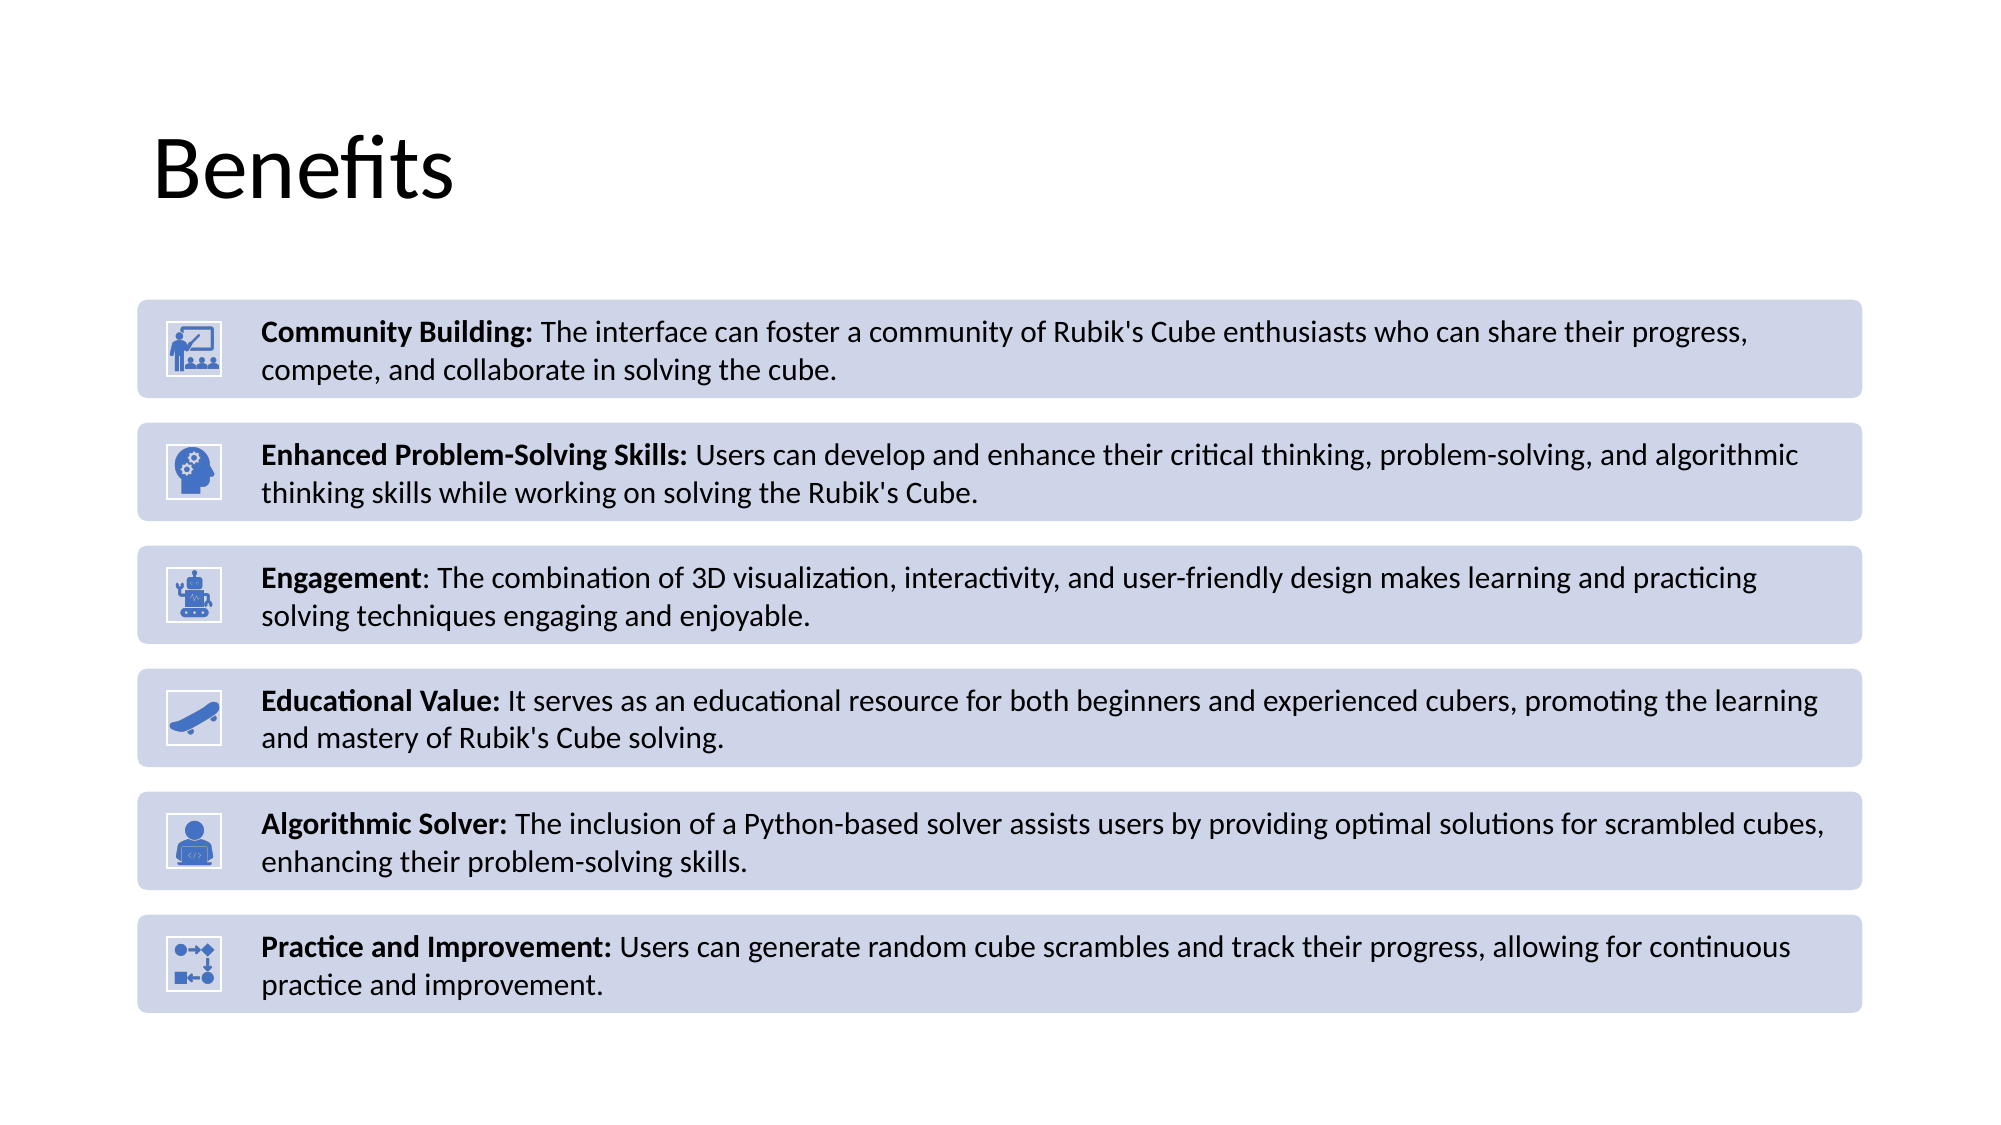

# Benefits
Community Building: The interface can foster a community of Rubik's Cube enthusiasts who can share their progress, compete, and collaborate in solving the cube.
Enhanced Problem-Solving Skills: Users can develop and enhance their critical thinking, problem-solving, and algorithmic thinking skills while working on solving the Rubik's Cube.
Engagement: The combination of 3D visualization, interactivity, and user-friendly design makes learning and practicing solving techniques engaging and enjoyable.
Educational Value: It serves as an educational resource for both beginners and experienced cubers, promoting the learning and mastery of Rubik's Cube solving.
Algorithmic Solver: The inclusion of a Python-based solver assists users by providing optimal solutions for scrambled cubes, enhancing their problem-solving skills.
Practice and Improvement: Users can generate random cube scrambles and track their progress, allowing for continuous practice and improvement.